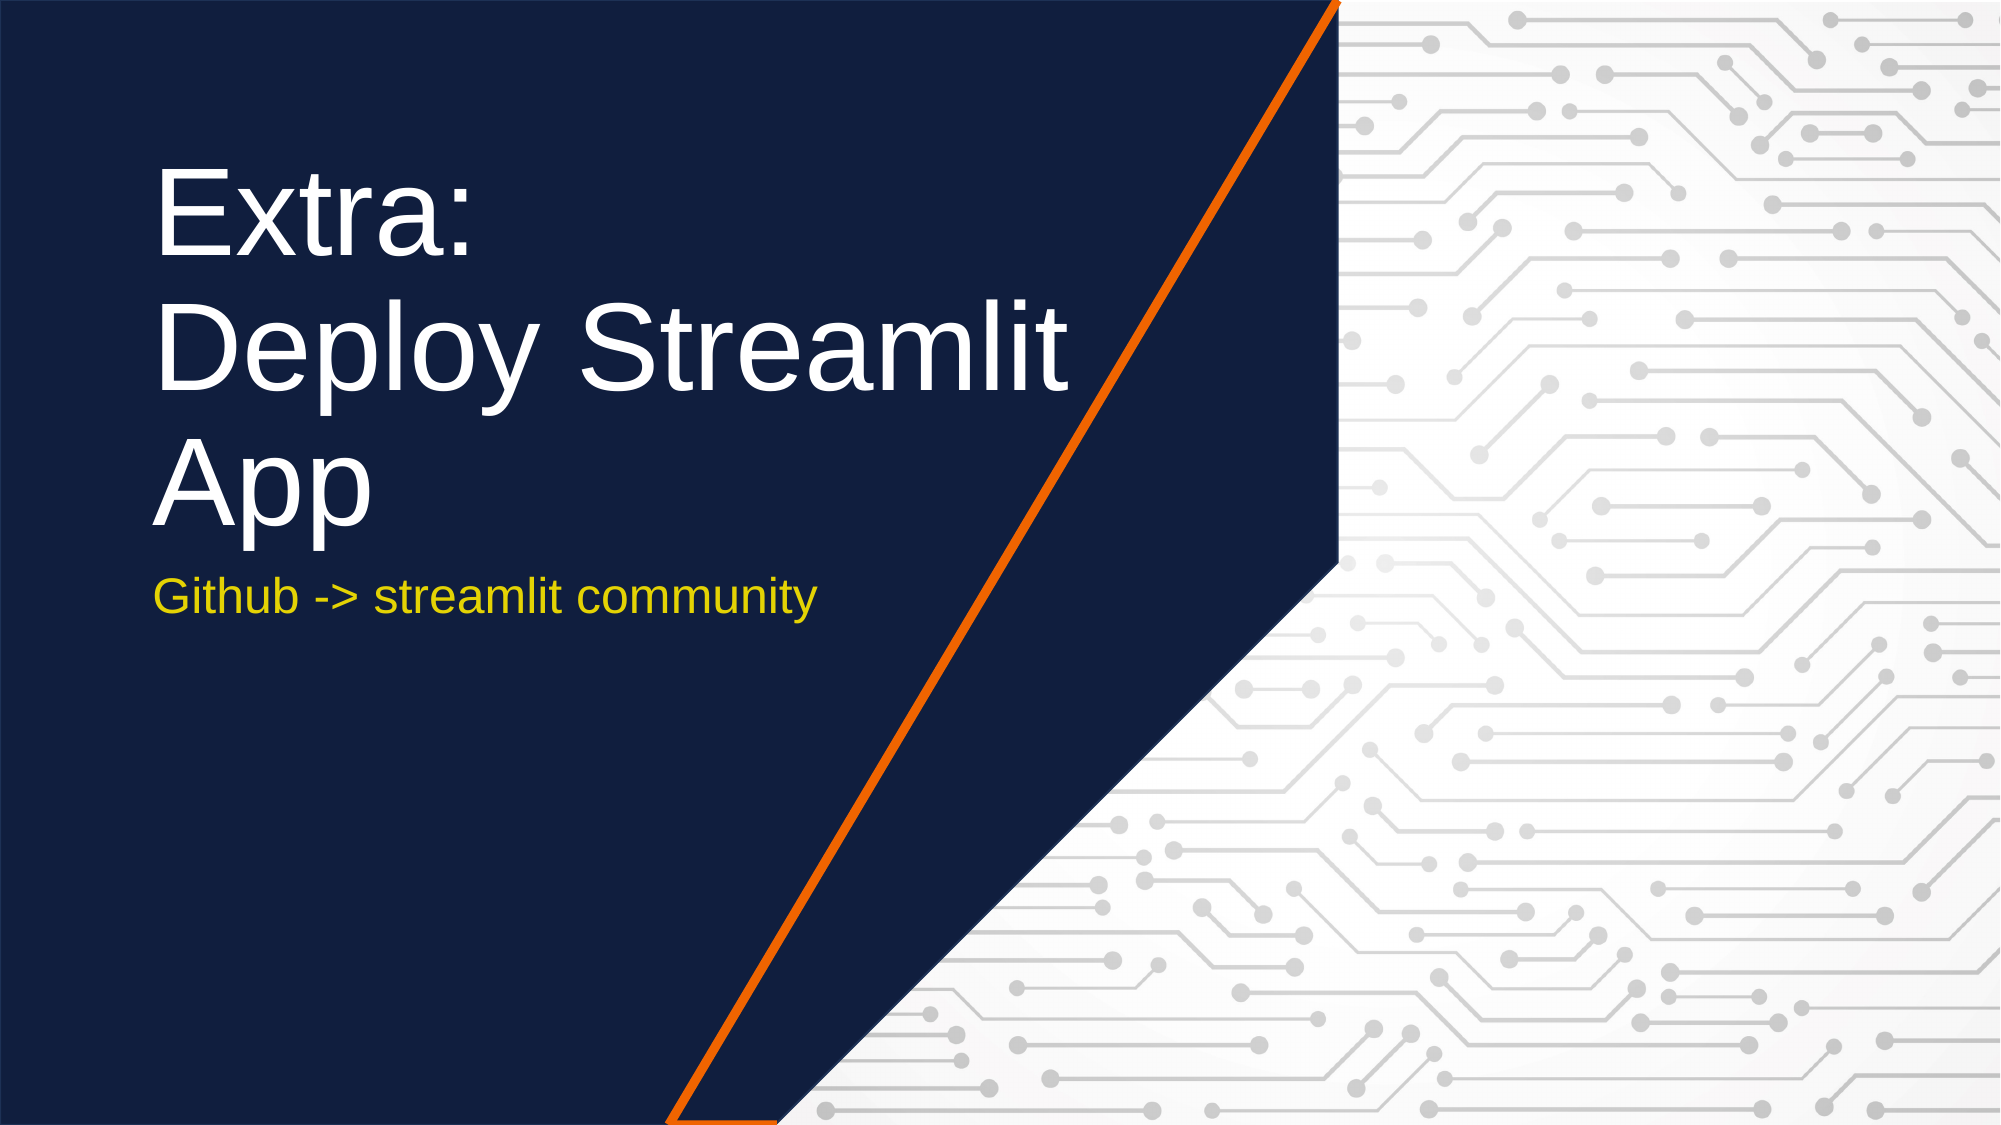

# Extra: Deploy Streamlit App
Github -> streamlit community